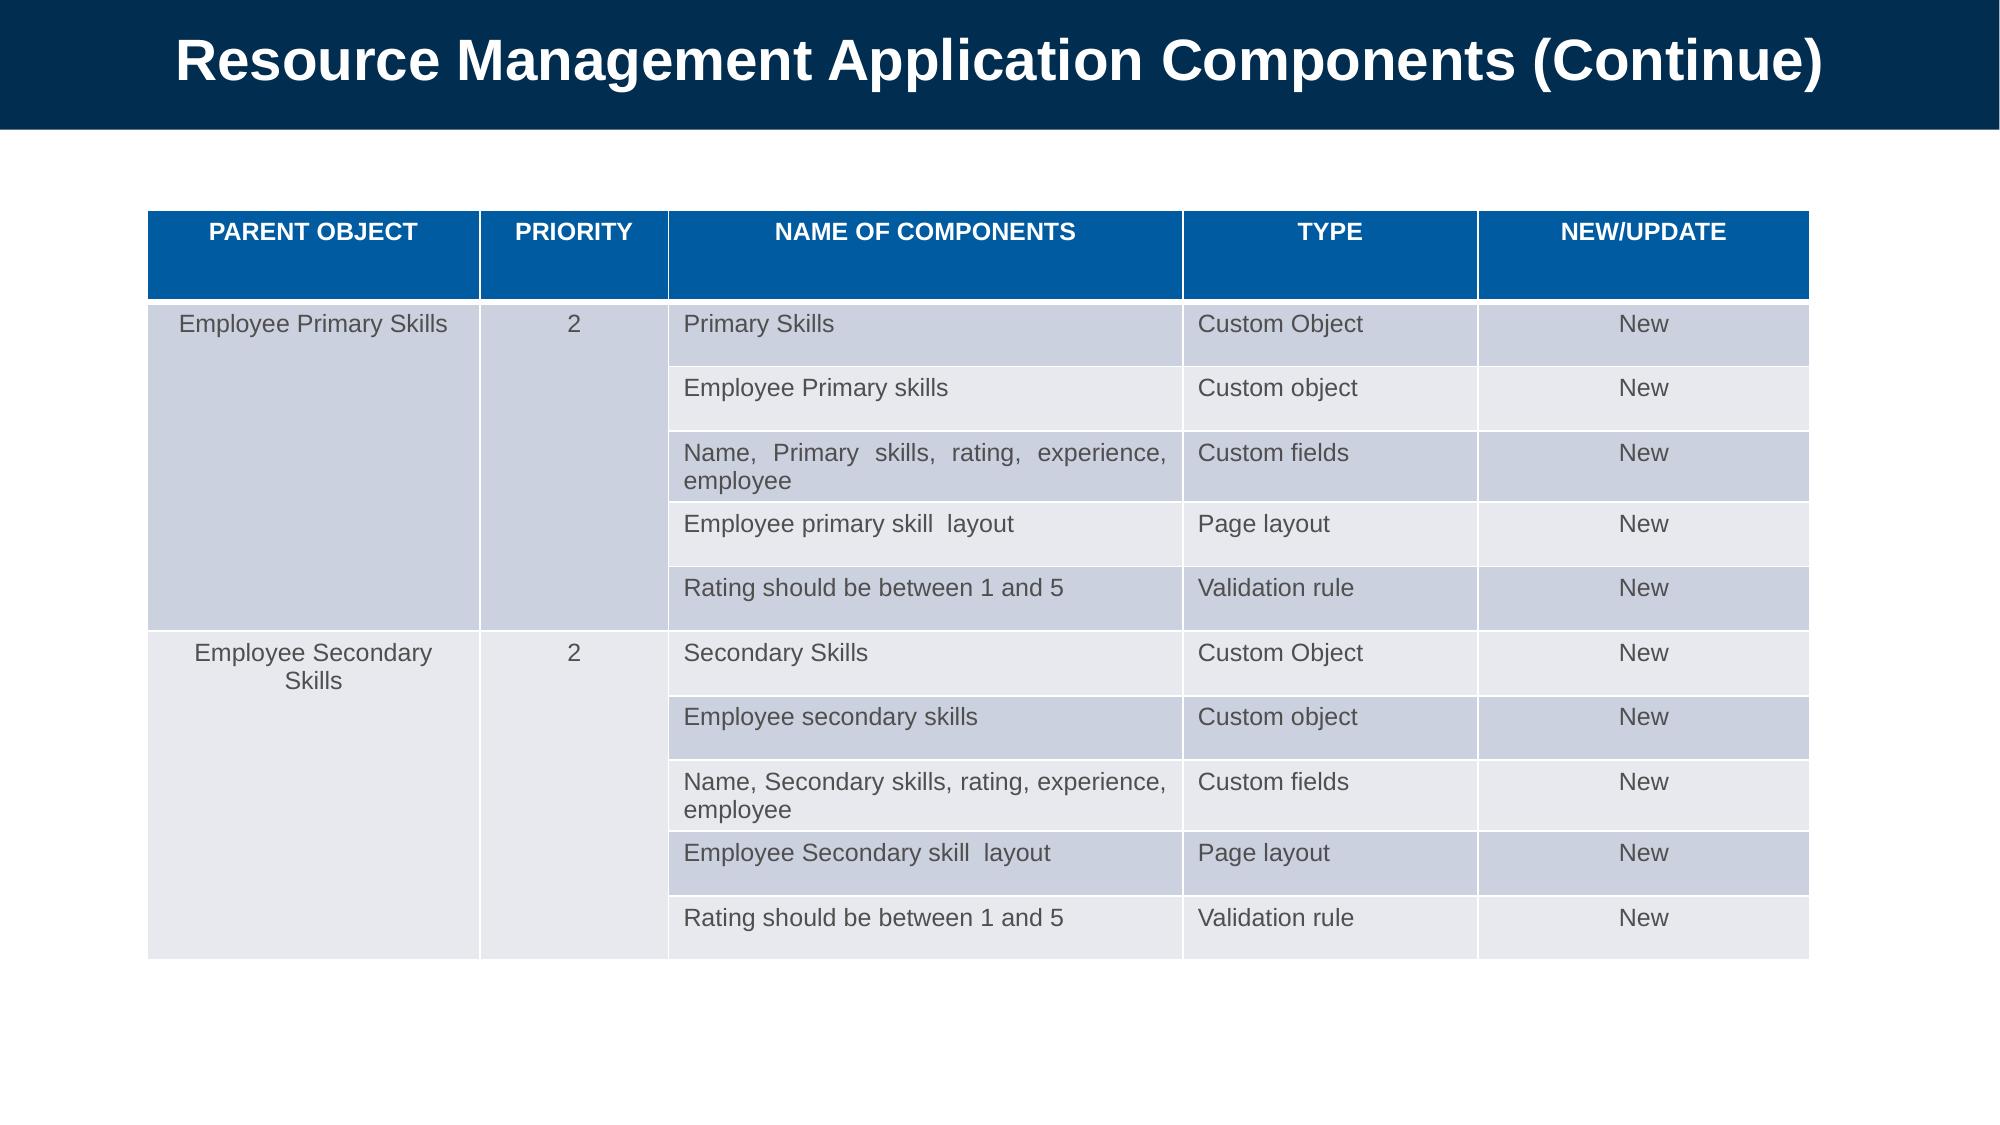

# Resource Management Application Components (Continue)
| PARENT OBJECT | PRIORITY | NAME OF COMPONENTS | TYPE | NEW/UPDATE |
| --- | --- | --- | --- | --- |
| Employee Primary Skills | 2 | Primary Skills | Custom Object | New |
|  |  | Employee Primary skills | Custom object | New |
|  |  | Name, Primary skills, rating, experience, employee | Custom fields | New |
|  |  | Employee primary skill layout | Page layout | New |
|  |  | Rating should be between 1 and 5 | Validation rule | New |
| Employee Secondary Skills | 2 | Secondary Skills | Custom Object | New |
|  |  | Employee secondary skills | Custom object | New |
|  |  | Name, Secondary skills, rating, experience, employee | Custom fields | New |
|  |  | Employee Secondary skill layout | Page layout | New |
|  |  | Rating should be between 1 and 5 | Validation rule | New |